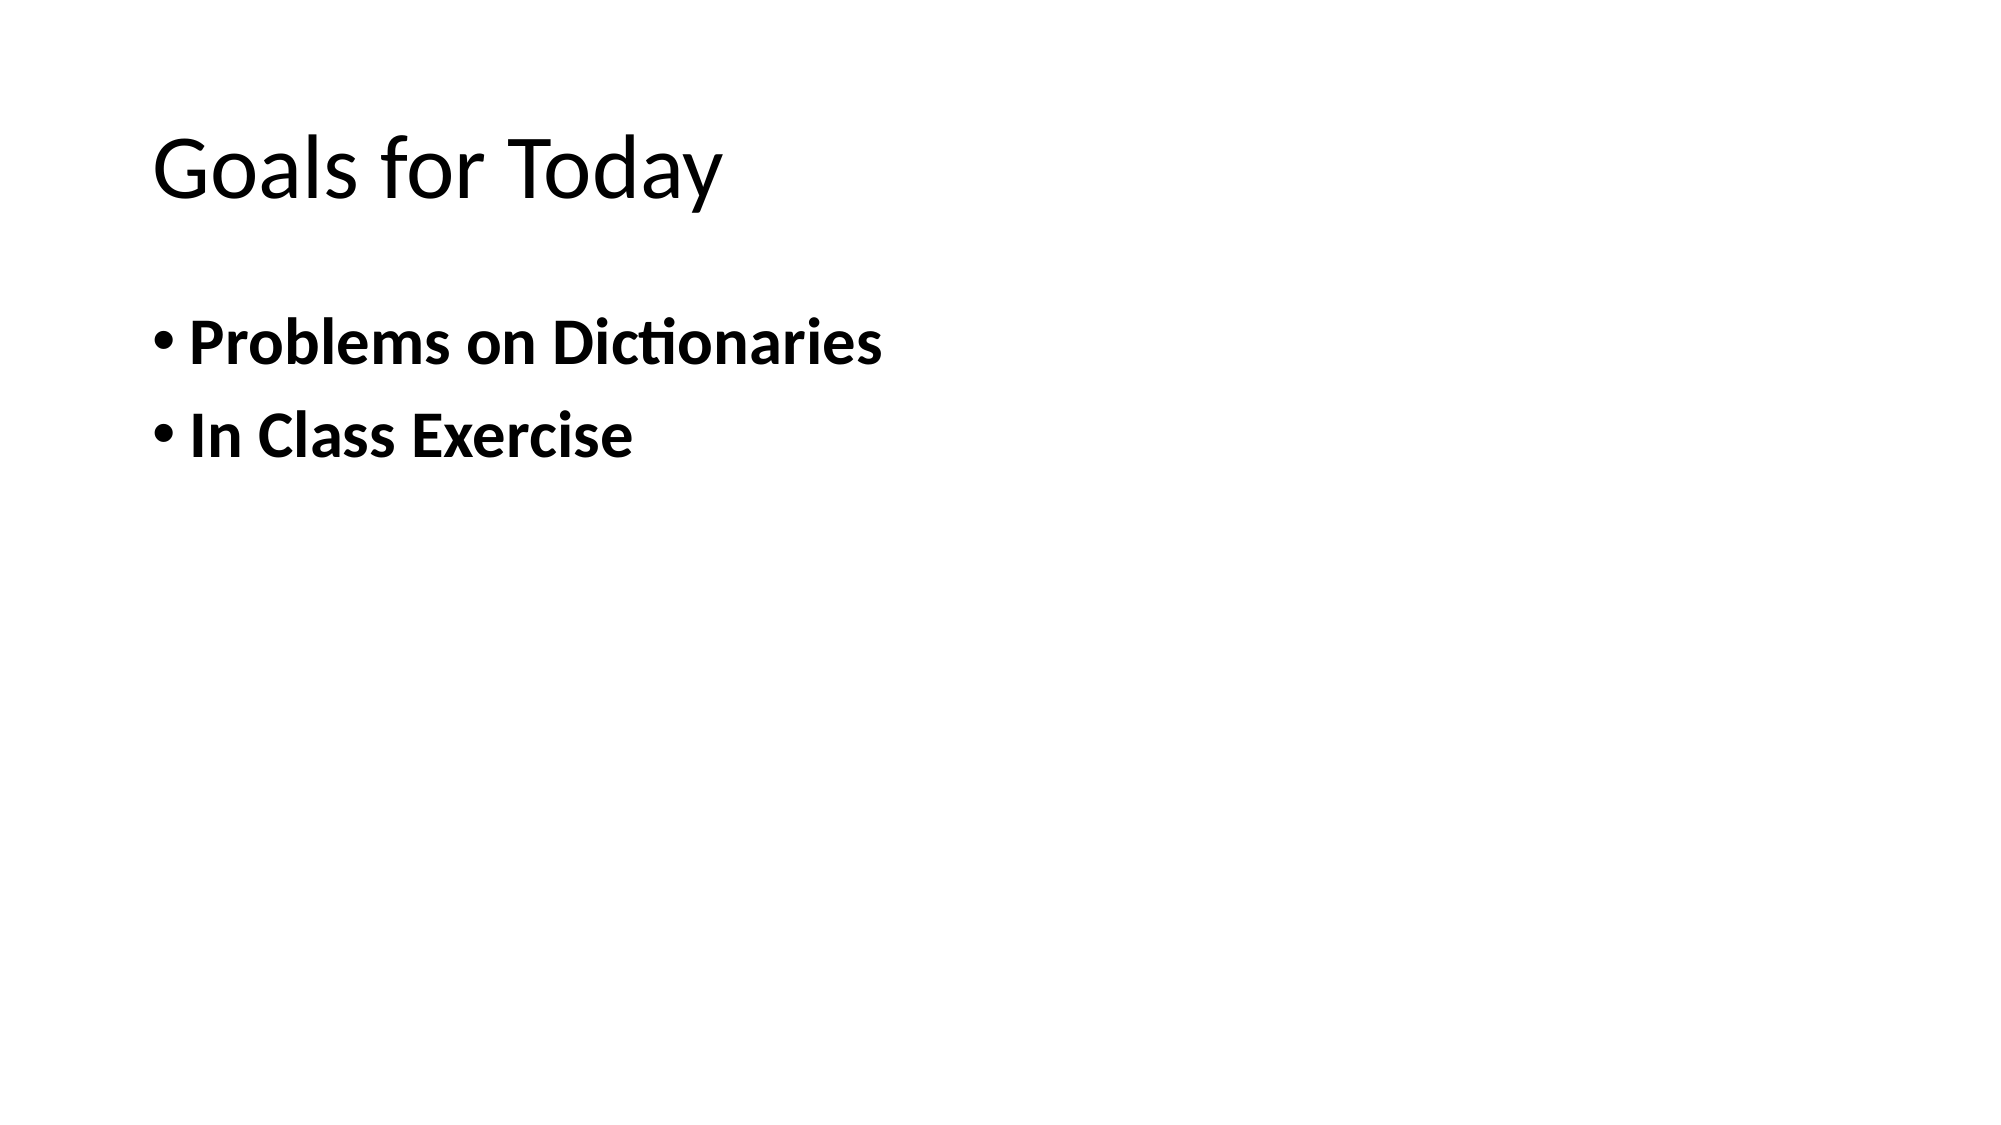

# Goals for Today
Problems on Dictionaries
In Class Exercise